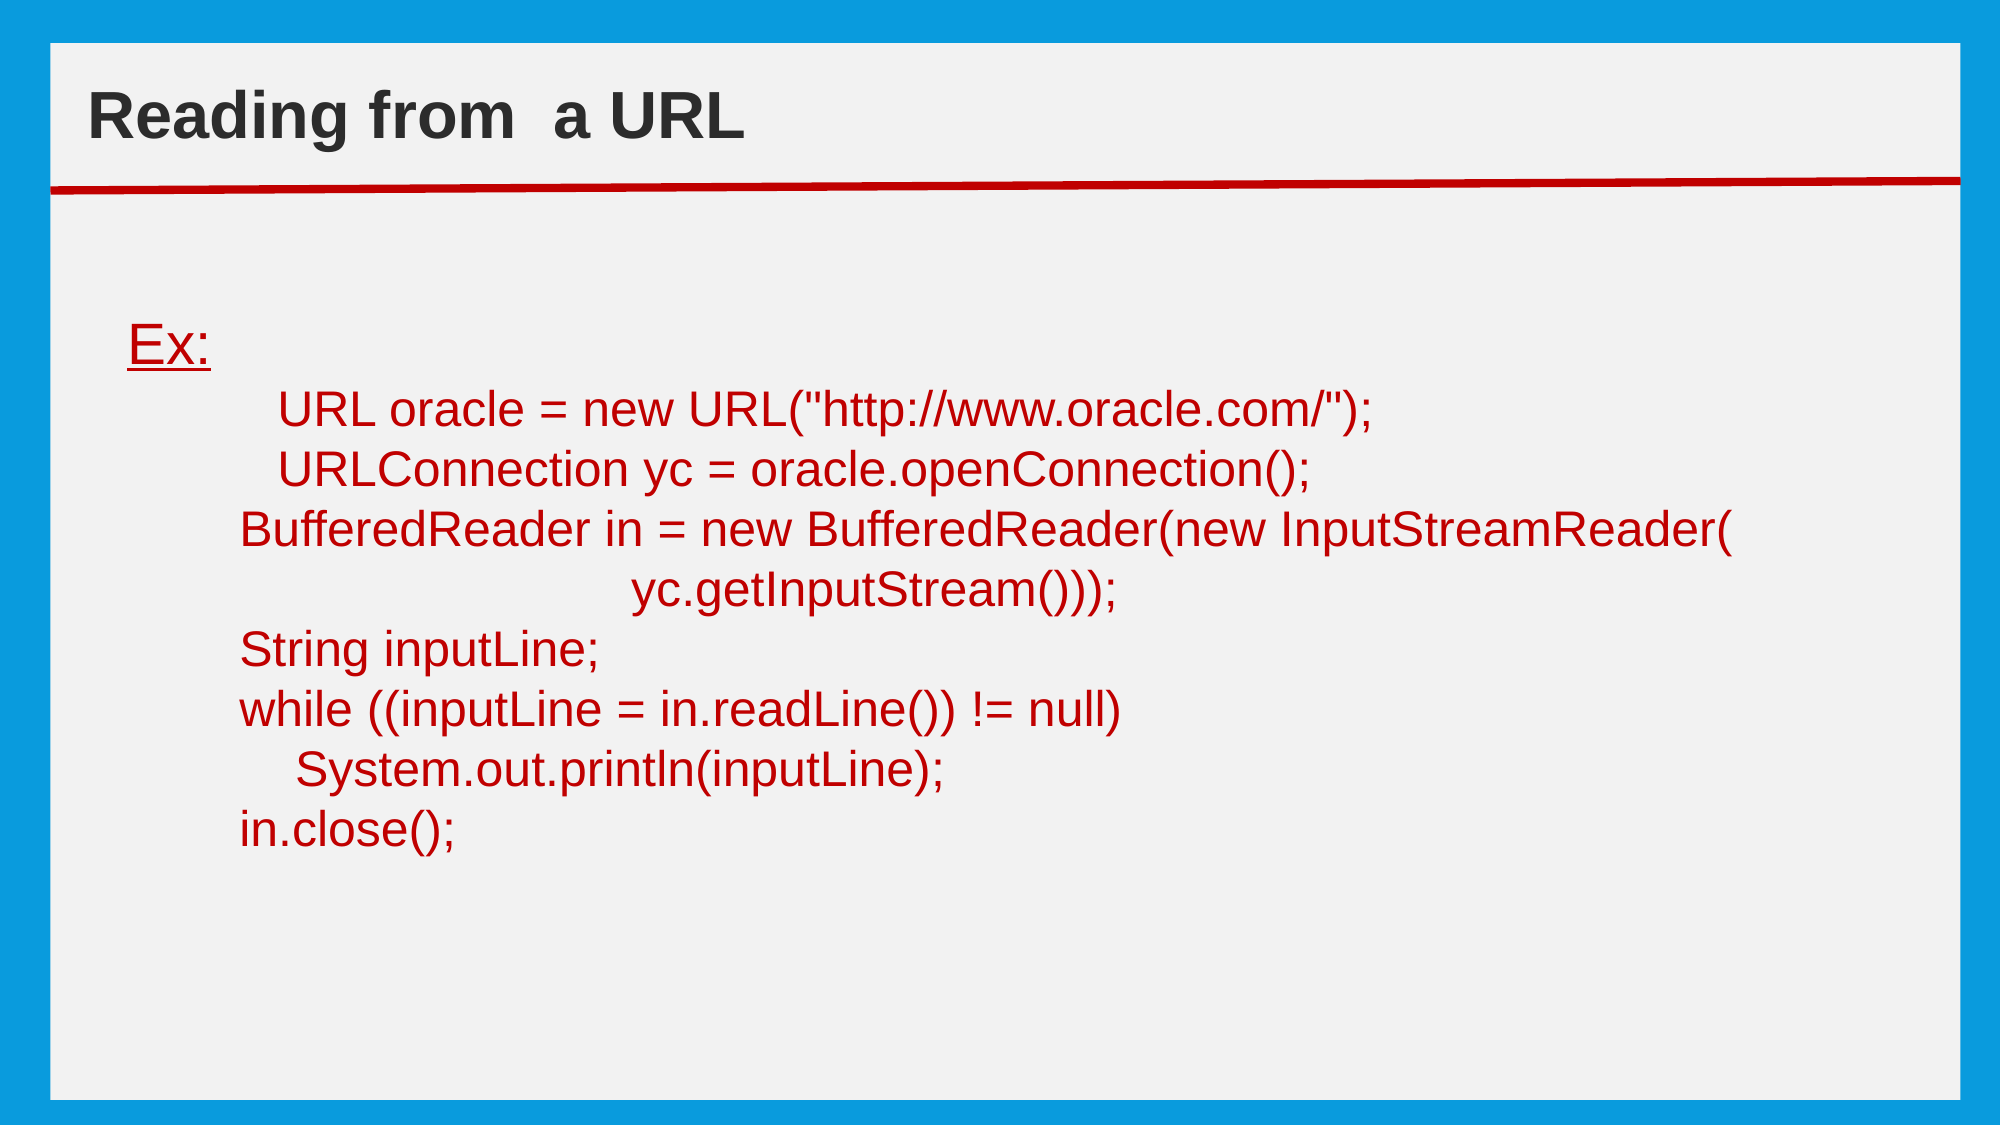

# exceptions
Reading from  a URL

Ex:
	URL oracle = new URL("http://www.oracle.com/");
	URLConnection yc = oracle.openConnection();
        BufferedReader in = new BufferedReader(new InputStreamReader(
                                    yc.getInputStream()));
        String inputLine;
        while ((inputLine = in.readLine()) != null)
            System.out.println(inputLine);
        in.close();